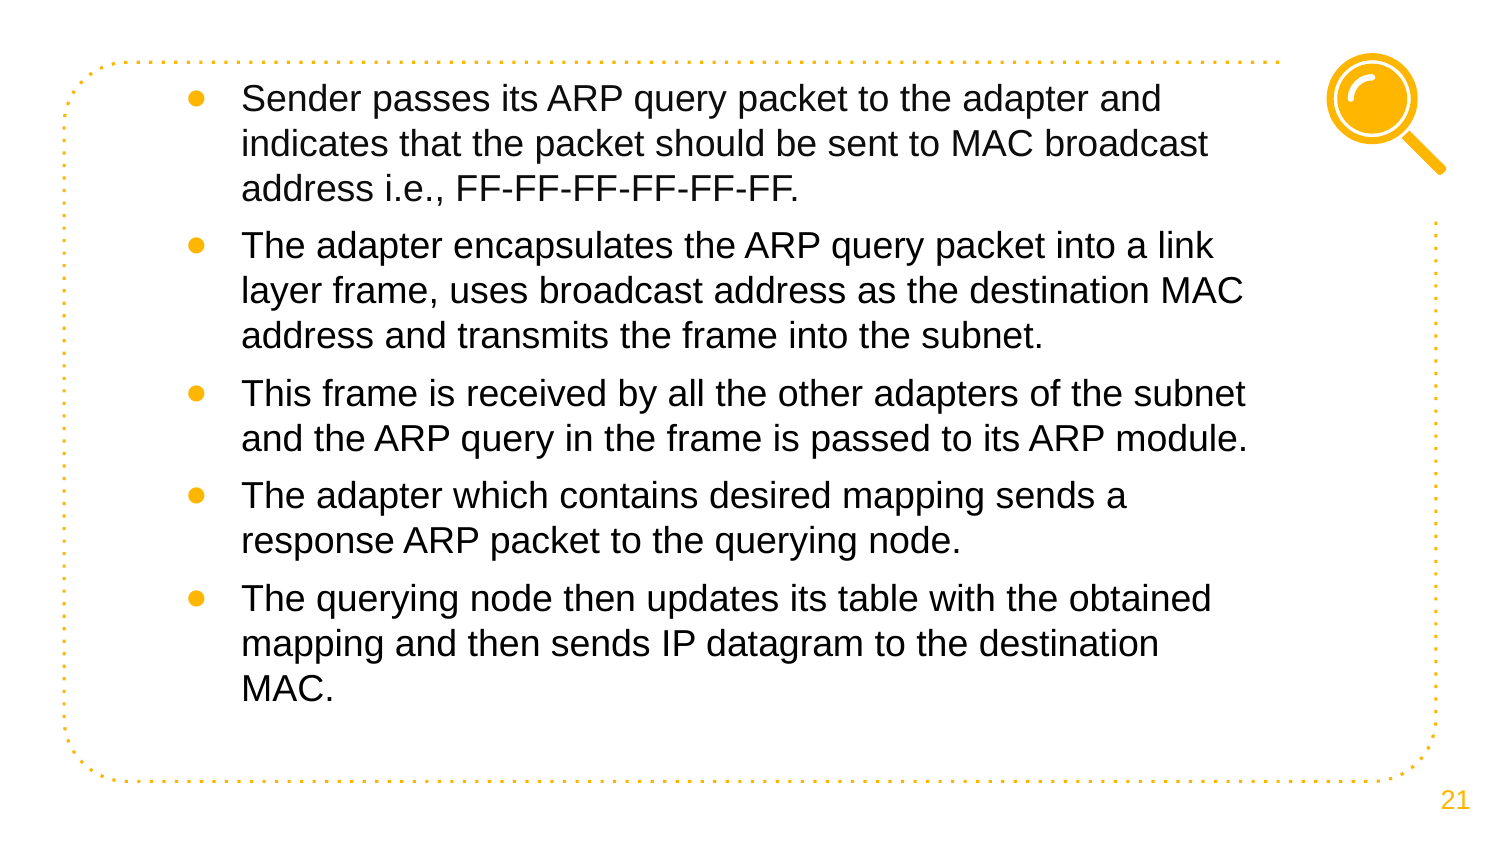

Sender passes its ARP query packet to the adapter and indicates that the packet should be sent to MAC broadcast address i.e., FF-FF-FF-FF-FF-FF.
The adapter encapsulates the ARP query packet into a link layer frame, uses broadcast address as the destination MAC address and transmits the frame into the subnet.
This frame is received by all the other adapters of the subnet and the ARP query in the frame is passed to its ARP module.
The adapter which contains desired mapping sends a response ARP packet to the querying node.
The querying node then updates its table with the obtained mapping and then sends IP datagram to the destination MAC.
21